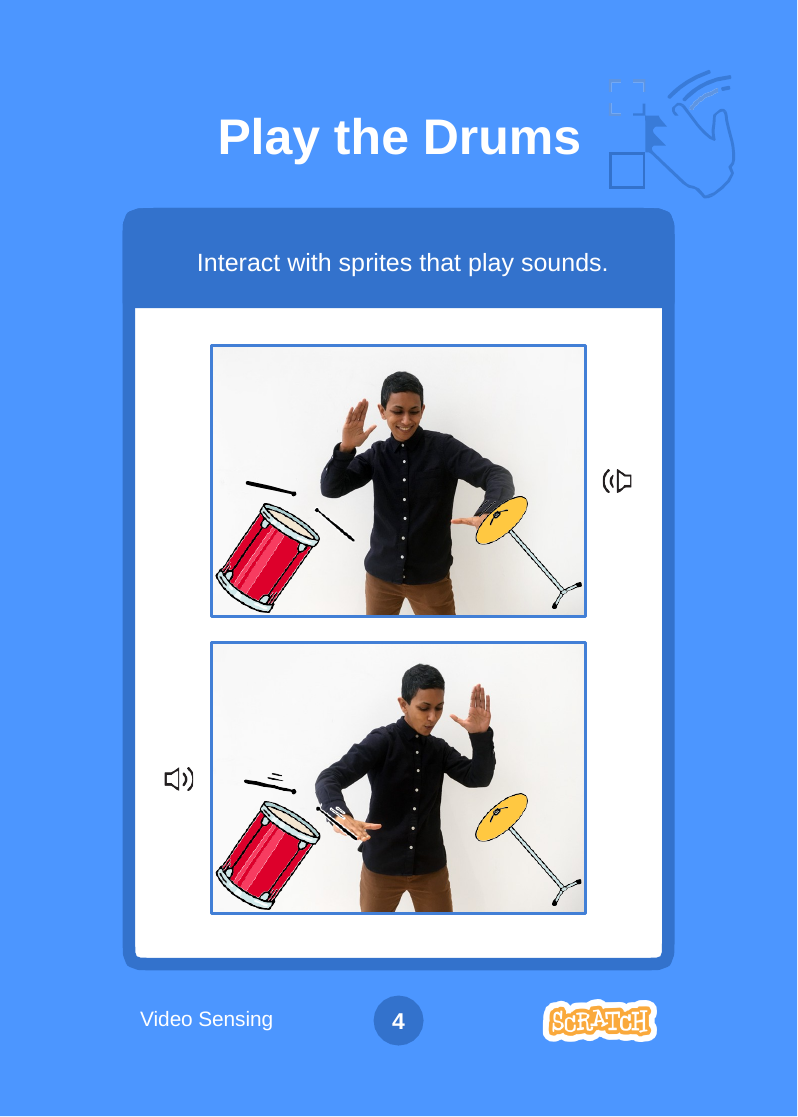

# Play the Drums

Interact with sprites that play sounds.

Video Sensing
4